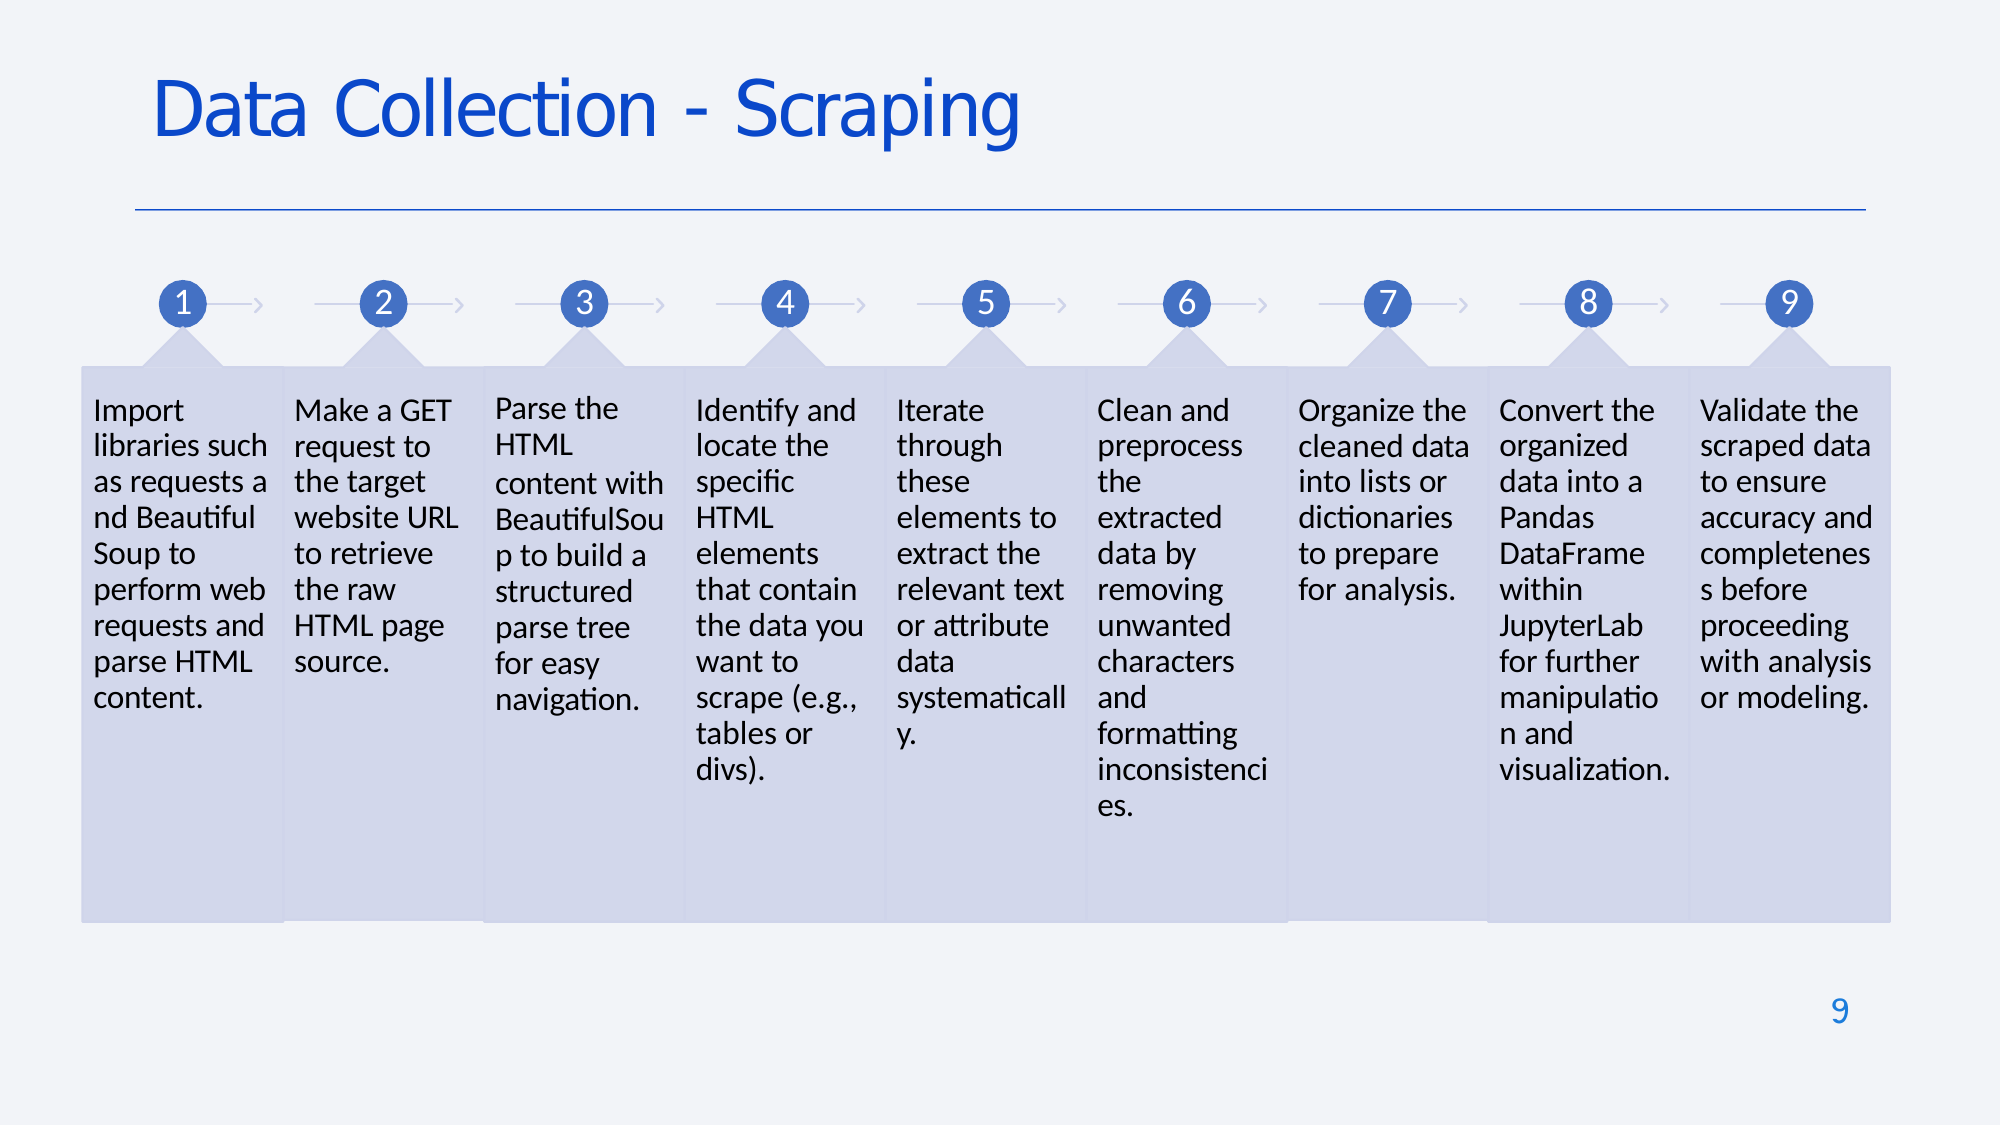

# Data Collection - Scraping
1
2
3
4
5
6
7
8
9

Import libraries such as requests a nd Beautiful Soup to perform web requests and parse HTML content.
Parse the
HTML
content with BeautifulSou p to build a structured parse tree for easy navigation.
Identify and locate the specific HTML
elements that contain the data you want to scrape (e.g., tables or divs).
Iterate through these elements to extract the relevant text or attribute data systematicall y.
Clean and preprocess the extracted data by removing unwanted characters and formatting inconsistenci es.
Convert the organized data into a Pandas DataFrame within JupyterLab for further manipulatio n and visualization.
Validate the scraped data to ensure accuracy and completenes s before proceeding with analysis or modeling.
Make a GET request to the target website URL to retrieve the raw HTML page source.
Organize the cleaned data into lists or dictionaries to prepare for analysis.
9